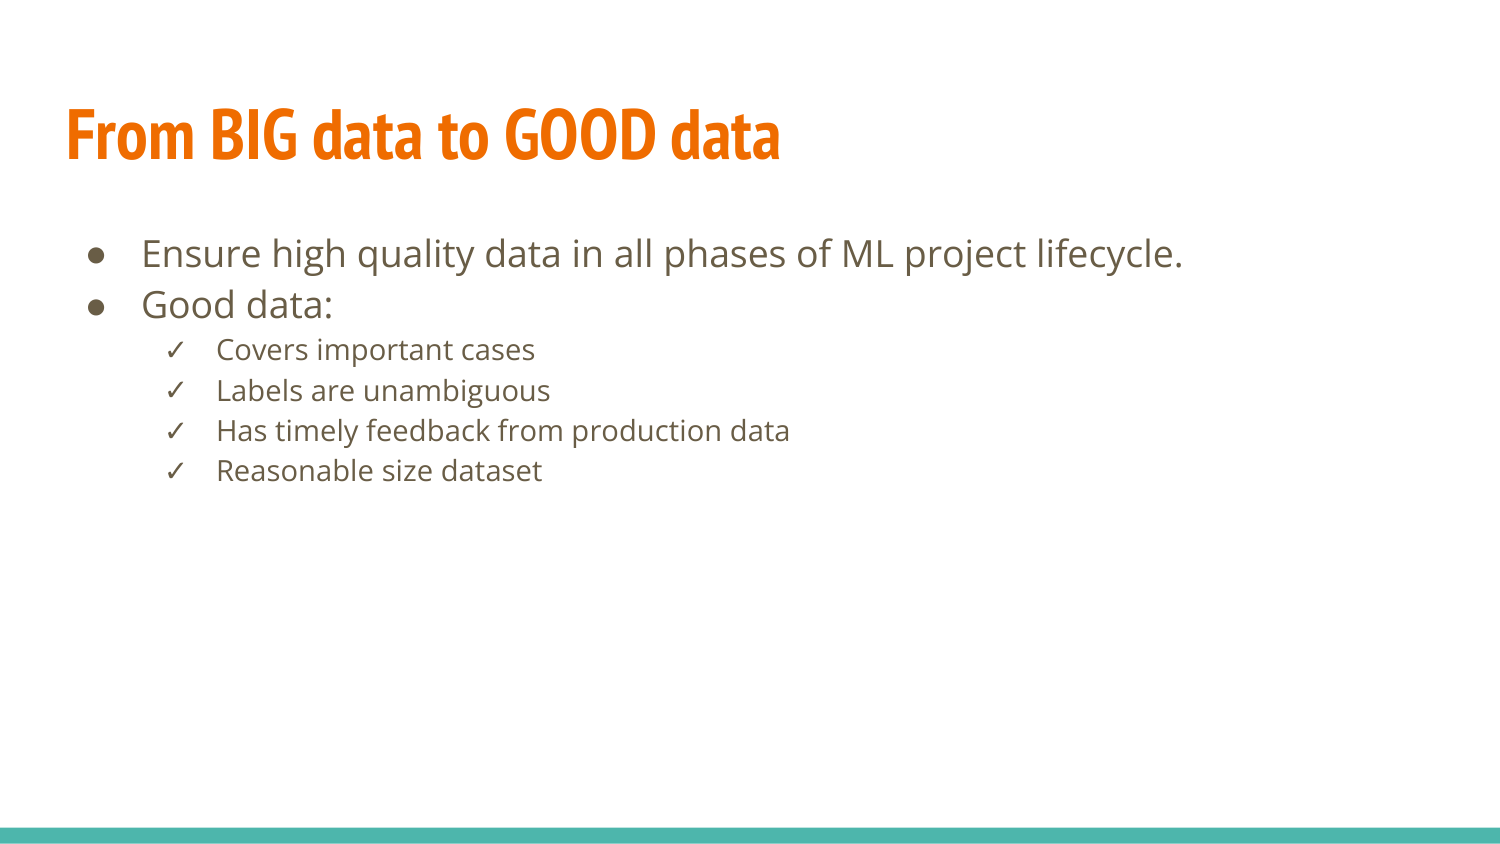

# From BIG data to GOOD data
Ensure high quality data in all phases of ML project lifecycle.
Good data:
Covers important cases
Labels are unambiguous
Has timely feedback from production data
Reasonable size dataset